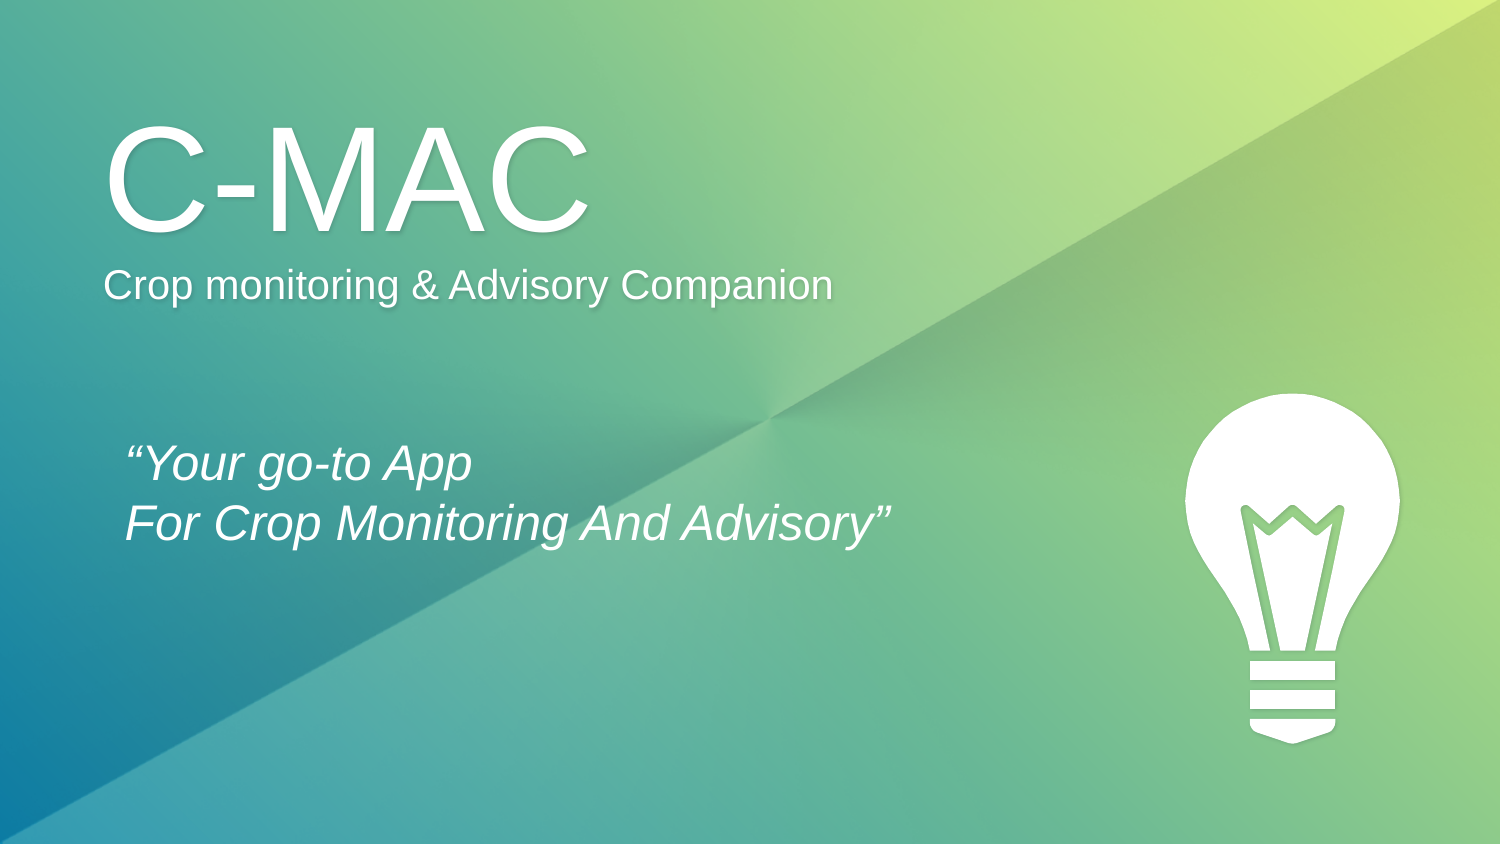

# C-MAC Crop monitoring & Advisory Companion

“Your go-to App
For Crop Monitoring And Advisory”